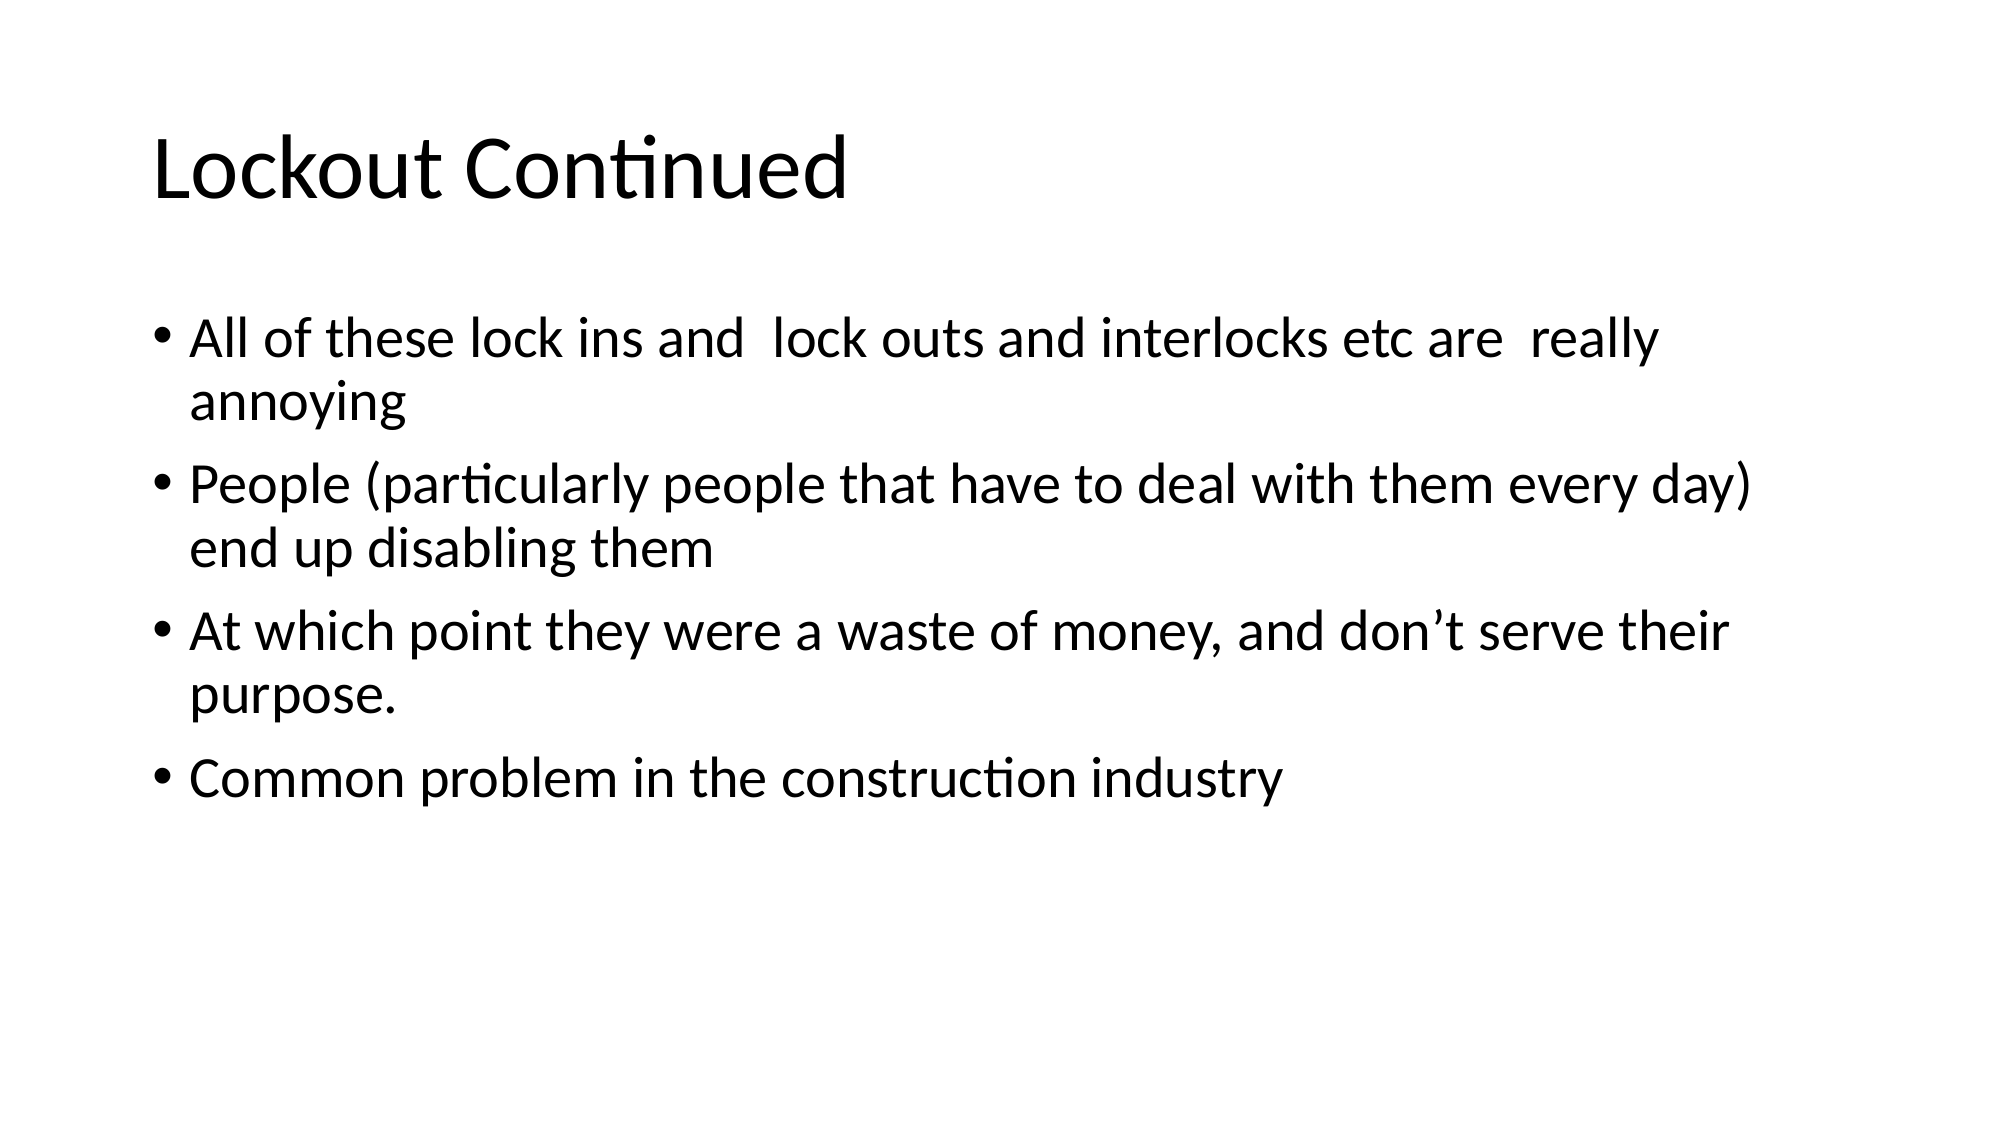

# Lockout Continued
All of these lock ins and  lock outs and interlocks etc are  really annoying
People (particularly people that have to deal with them every day) end up disabling them
At which point they were a waste of money, and don’t serve their purpose.
Common problem in the construction industry